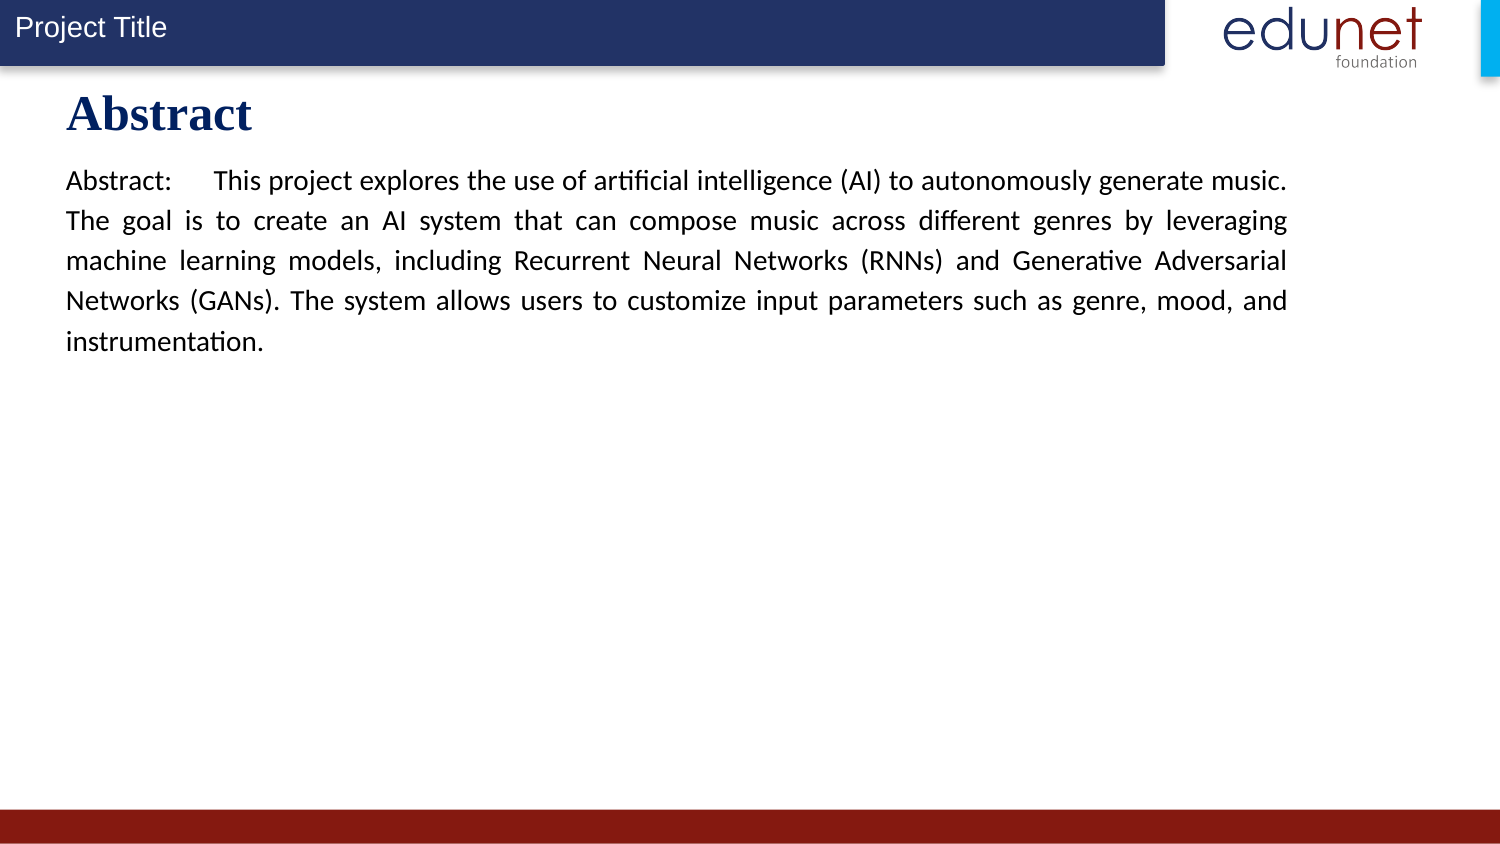

# Abstract
Abstract:	This project explores the use of artificial intelligence (AI) to autonomously generate music. The goal is to create an AI system that can compose music across different genres by leveraging machine learning models, including Recurrent Neural Networks (RNNs) and Generative Adversarial Networks (GANs). The system allows users to customize input parameters such as genre, mood, and instrumentation.